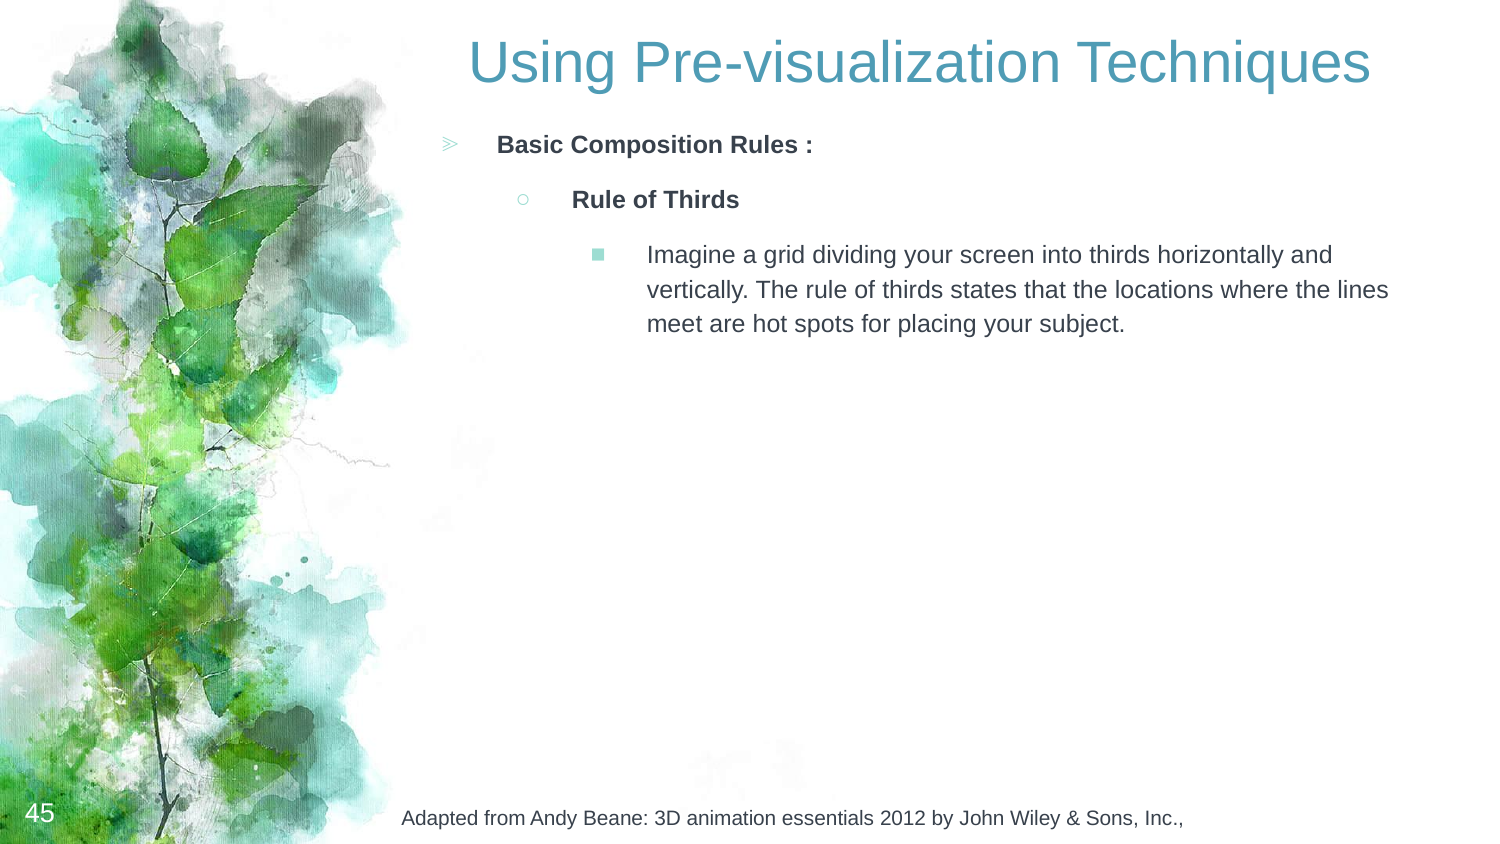

# Using Pre-visualization Techniques
Basic Composition Rules :
Rule of Thirds
Imagine a grid dividing your screen into thirds horizontally and vertically. The rule of thirds states that the locations where the lines meet are hot spots for placing your subject.
45
Adapted from Andy Beane: 3D animation essentials 2012 by John Wiley & Sons, Inc.,